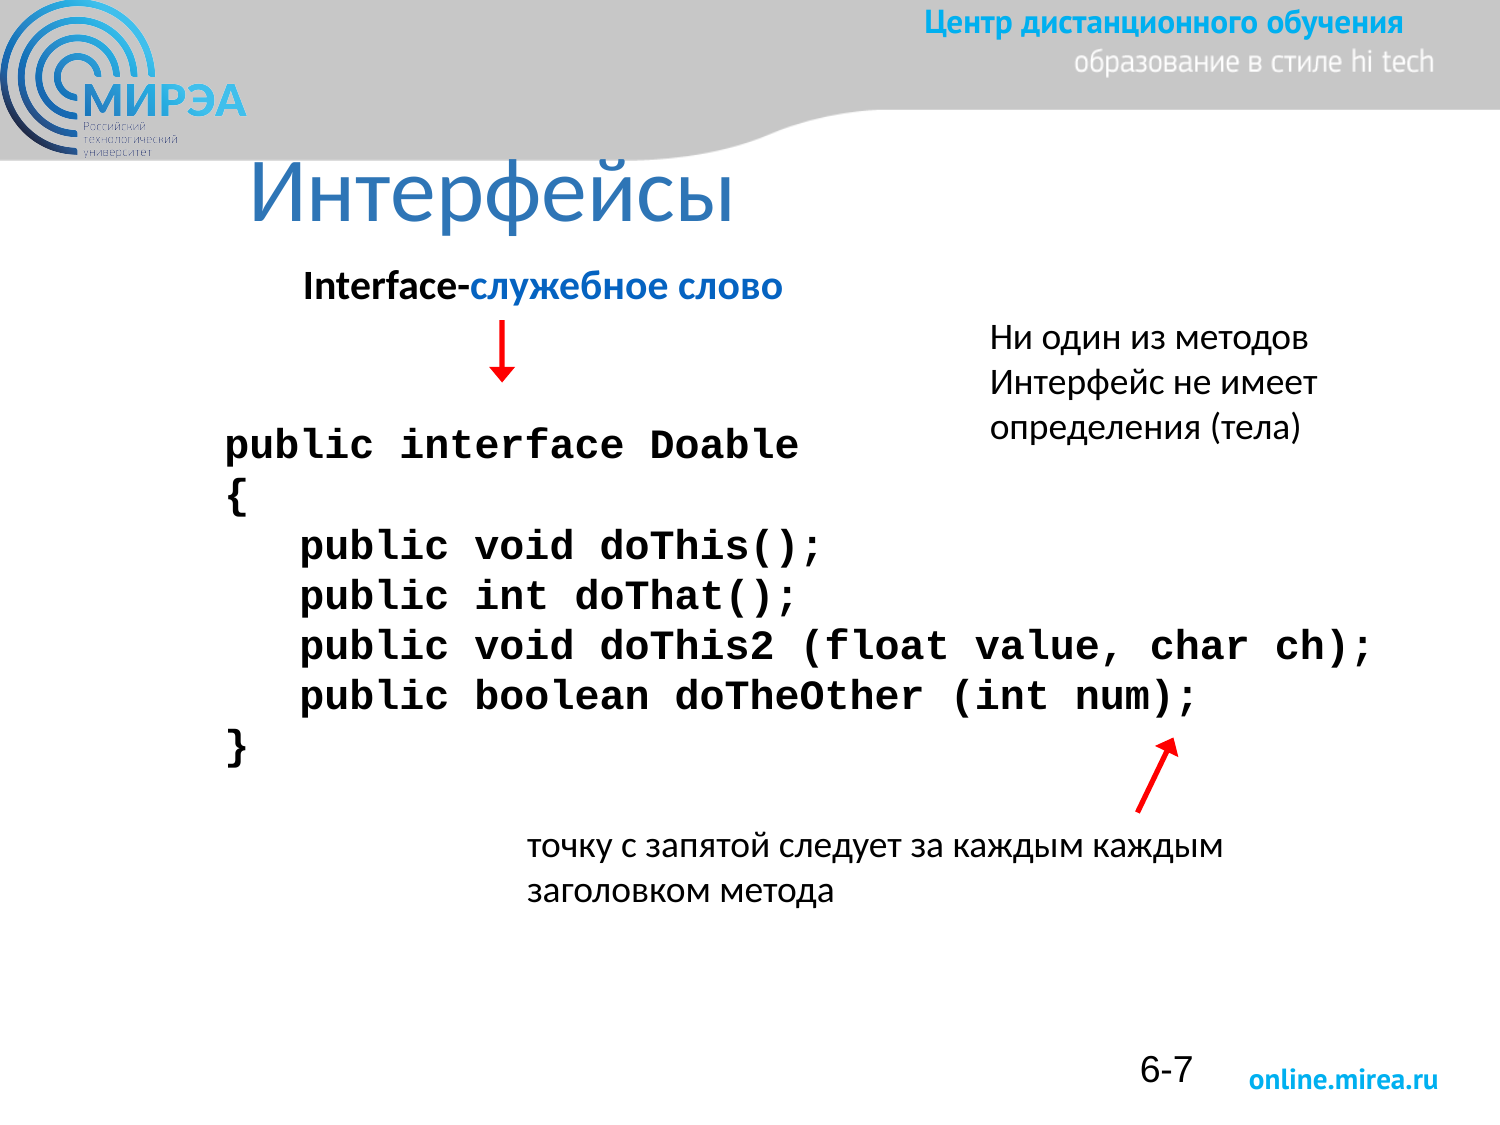

# Интерфейсы
Interface-служебное слово

Ни один из методов
Интерфейс не имеет определения (тела)
public interface Doable
{
   public void doThis();
   public int doThat();
   public void doThis2 (float value, char ch);
   public boolean doTheOther (int num);
}

точку с запятой следует за каждым каждым заголовком метода

6-7